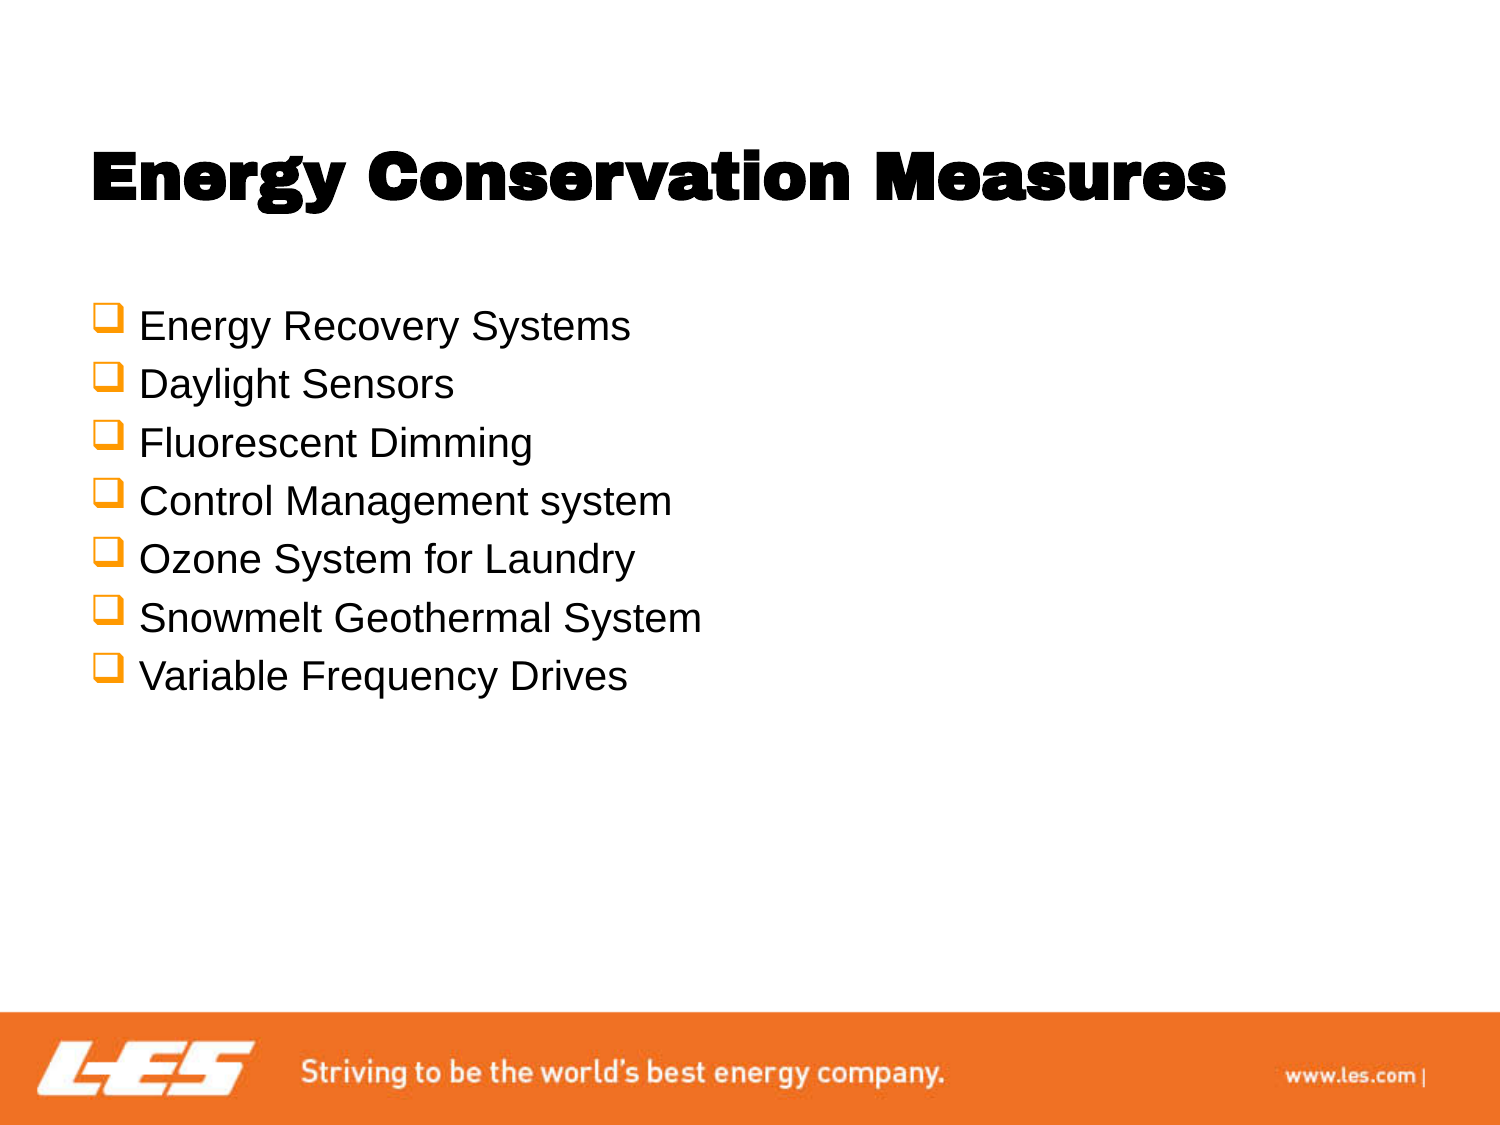

# Energy Conservation Measures
 Energy Recovery Systems
 Daylight Sensors
 Fluorescent Dimming
 Control Management system
 Ozone System for Laundry
 Snowmelt Geothermal System
 Variable Frequency Drives